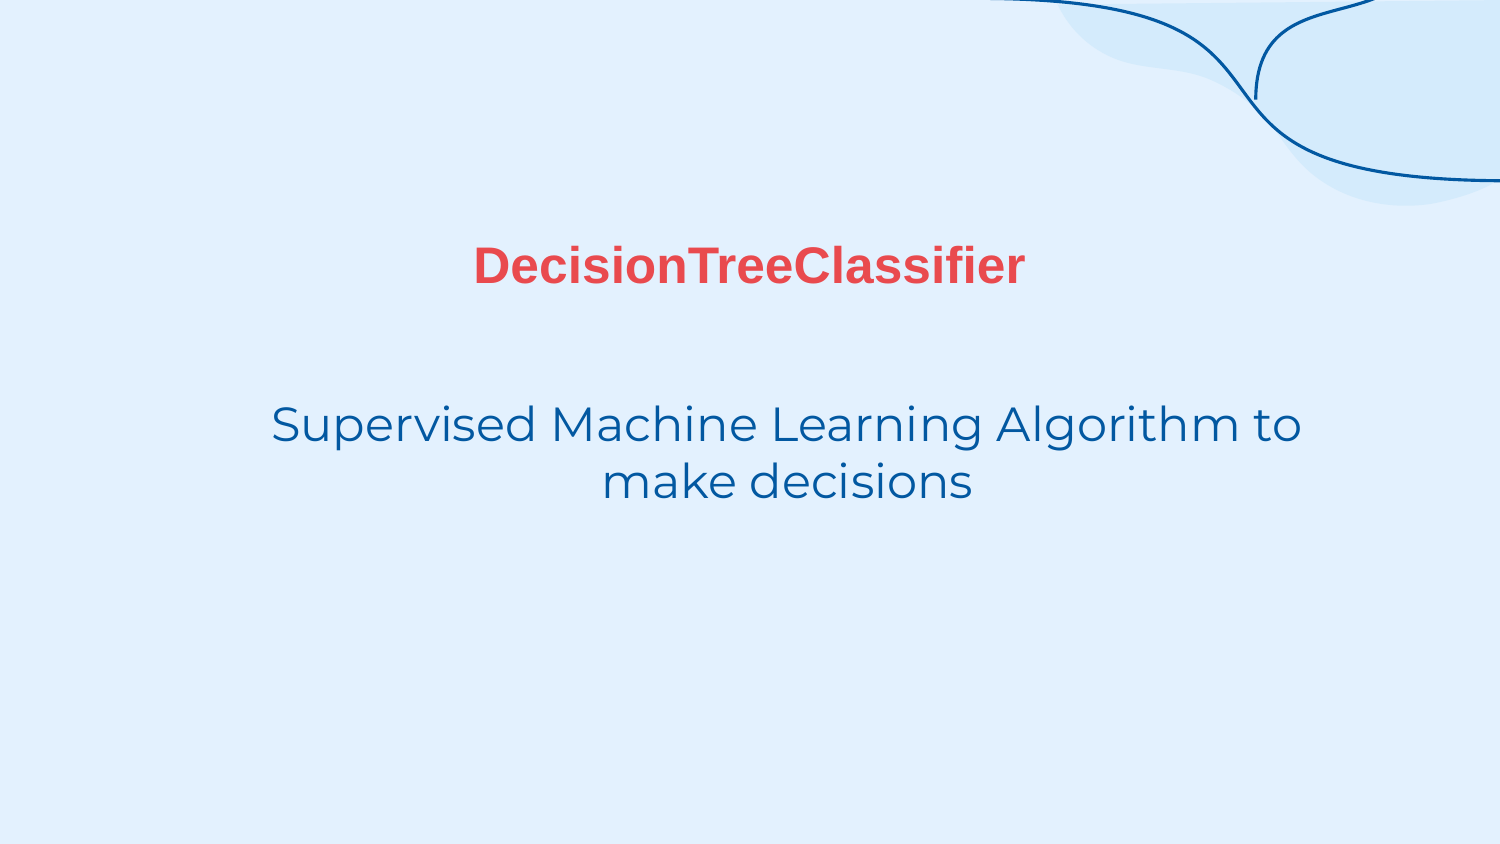

# DecisionTreeClassifier

Supervised Machine Learning Algorithm to make decisions